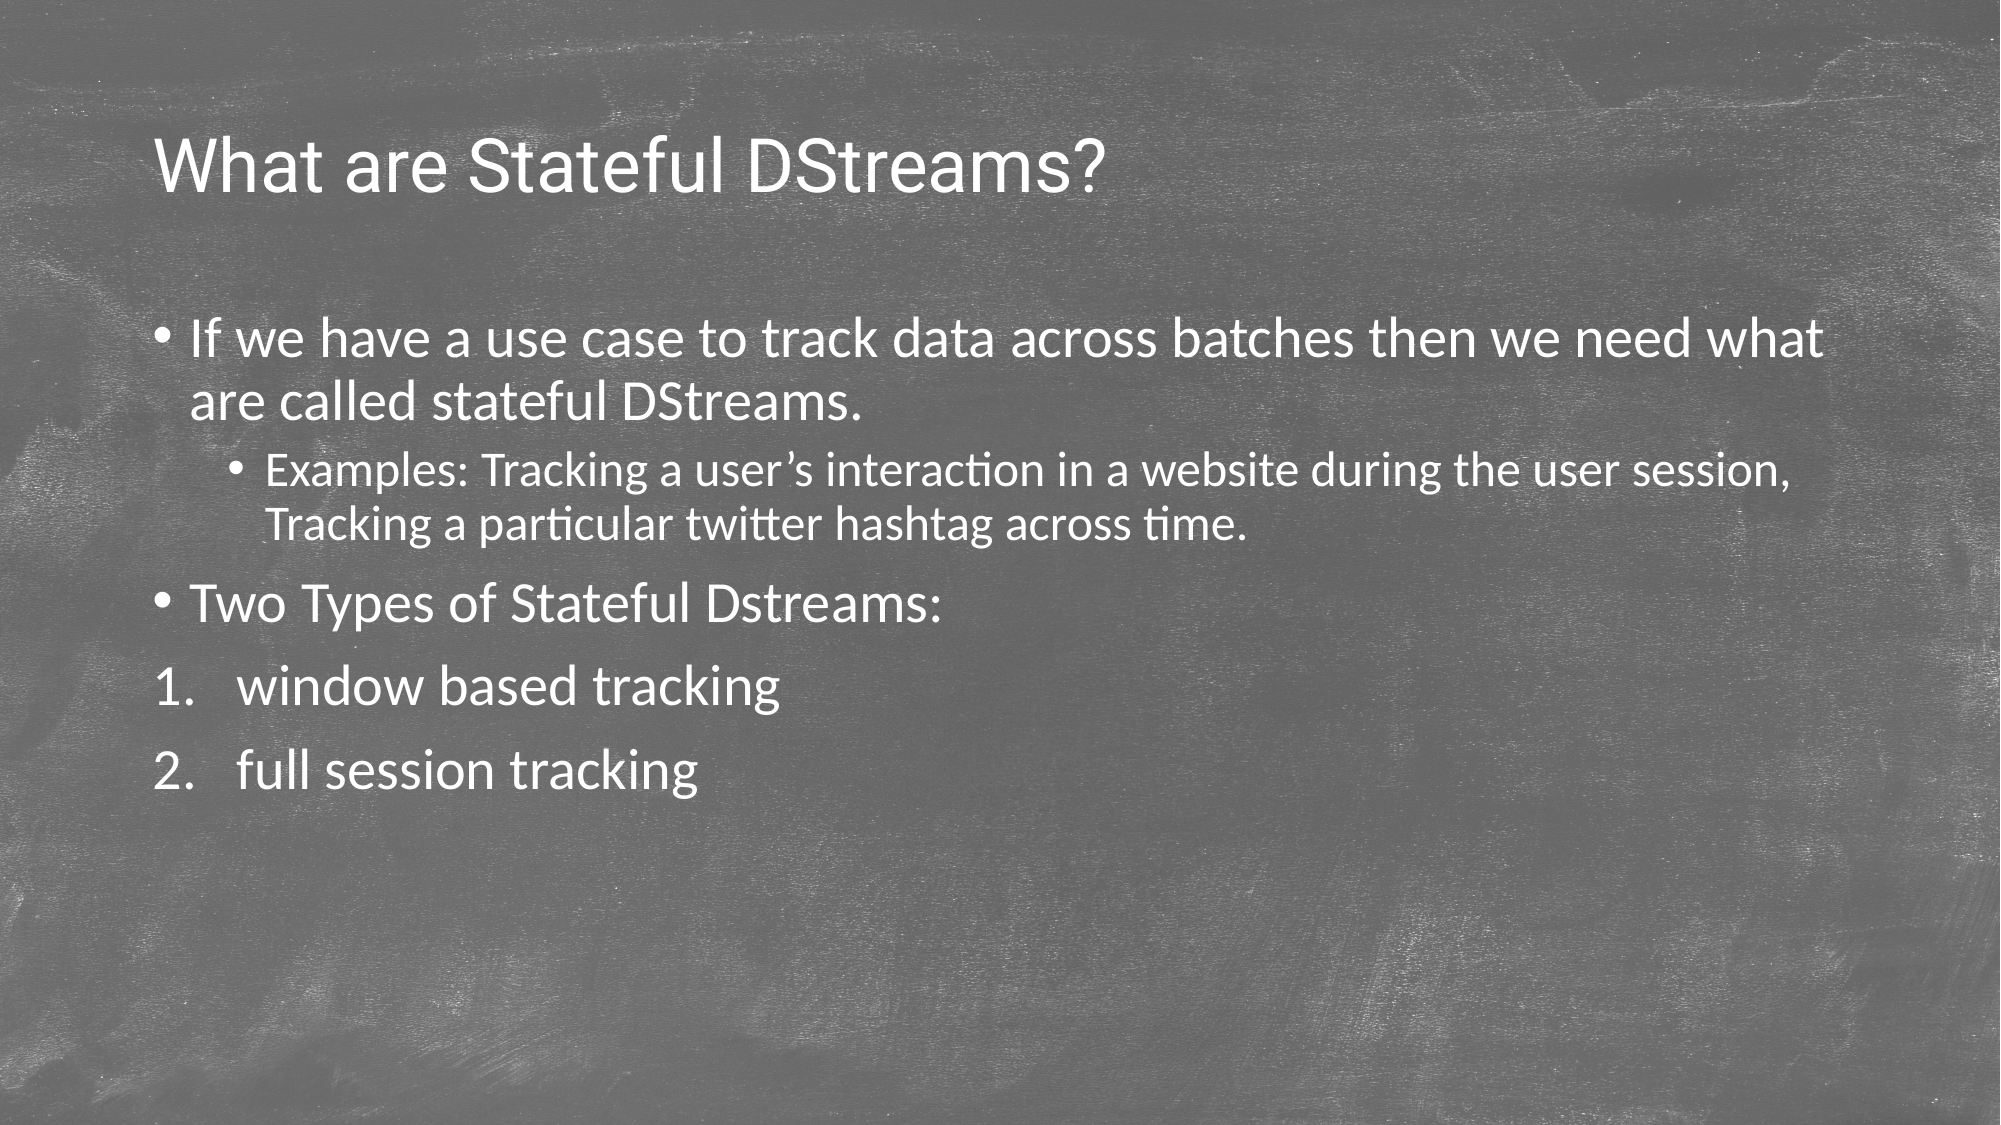

# What are Stateful DStreams?
If we have a use case to track data across batches then we need what are called stateful DStreams.
Examples: Tracking a user’s interaction in a website during the user session, Tracking a particular twitter hashtag across time.
Two Types of Stateful Dstreams:
window based tracking
full session tracking